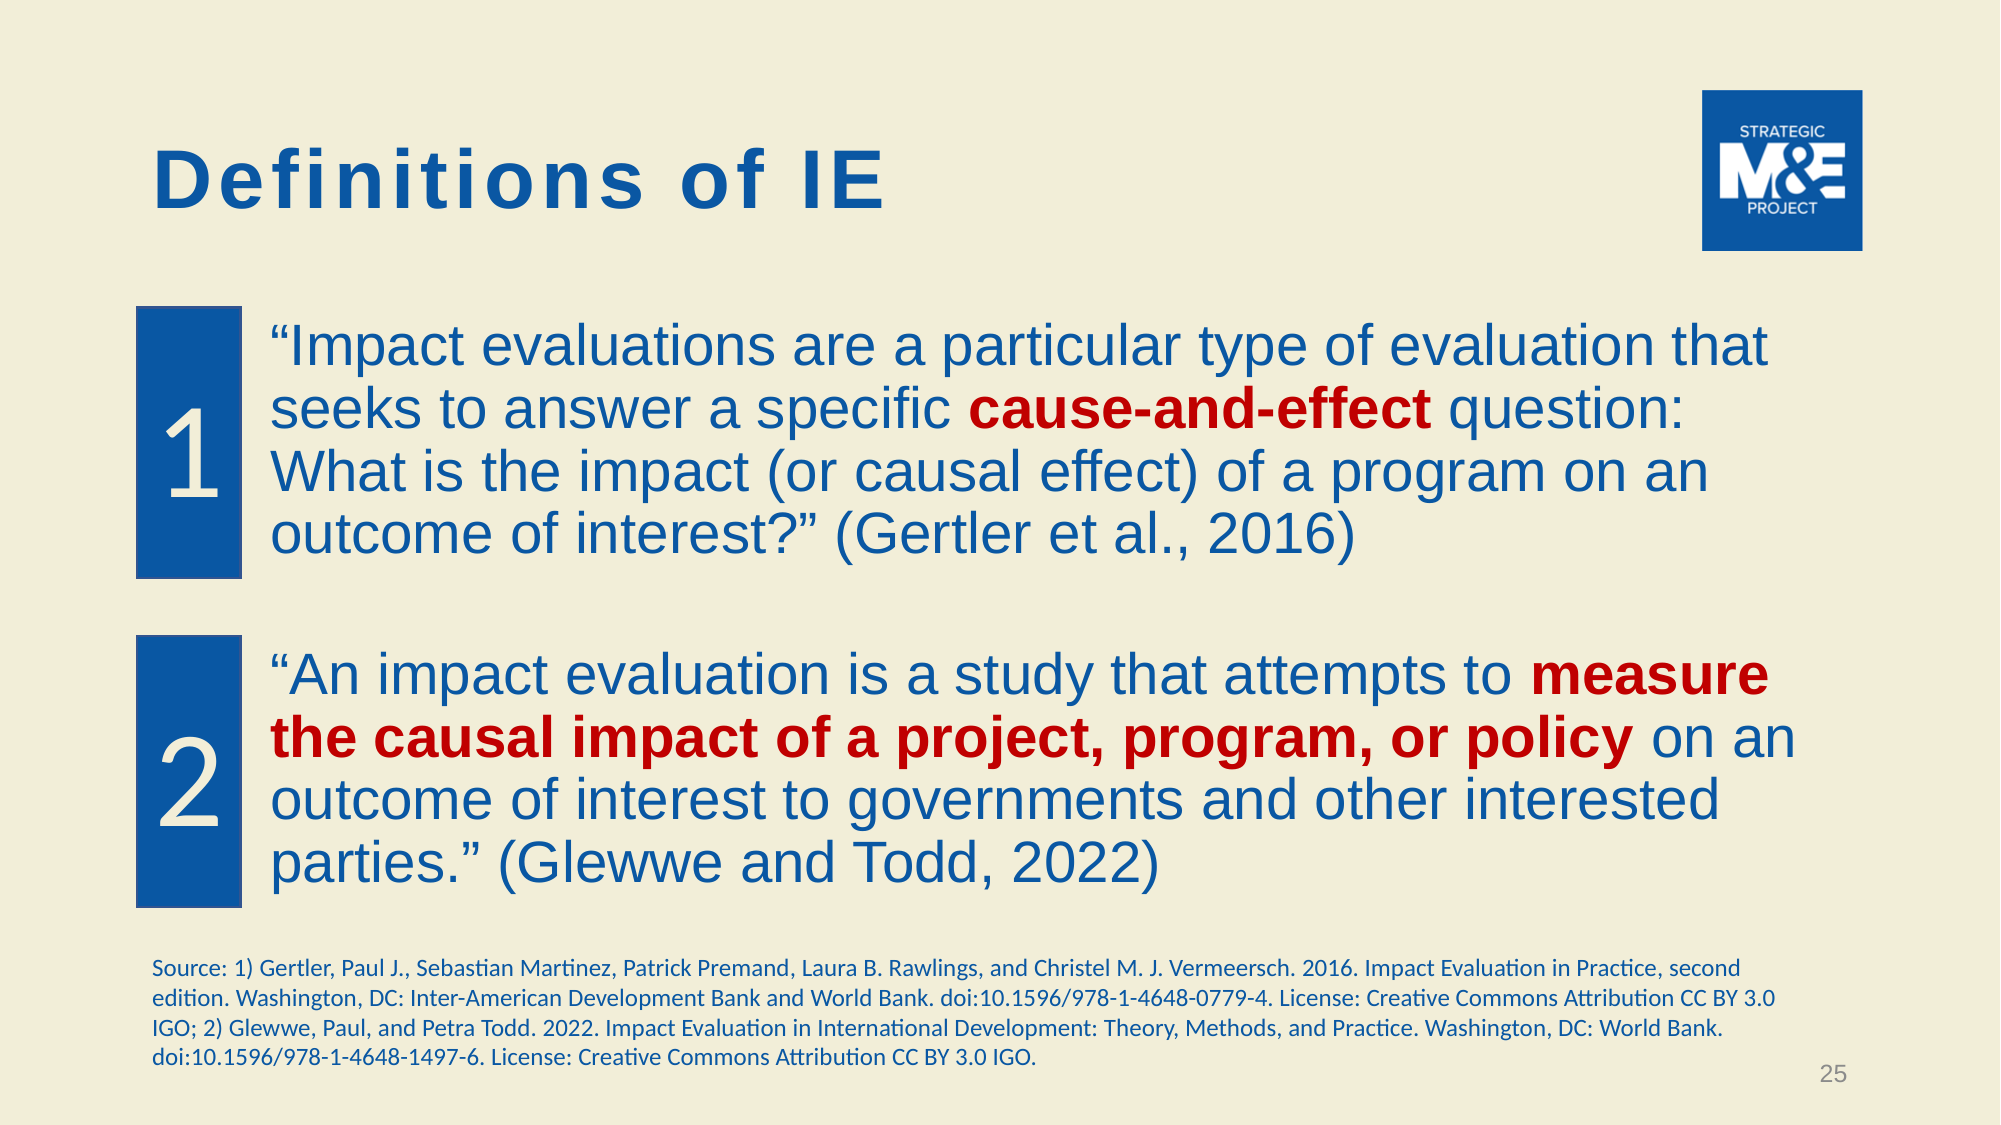

# Definitions of IE
1
“Impact evaluations are a particular type of evaluation that seeks to answer a specific cause-and-effect question: What is the impact (or causal effect) of a program on an outcome of interest?” (Gertler et al., 2016)

“An impact evaluation is a study that attempts to measure the causal impact of a project, program, or policy on an outcome of interest to governments and other interested parties.” (Glewwe and Todd, 2022)
2
Source: 1) Gertler, Paul J., Sebastian Martinez, Patrick Premand, Laura B. Rawlings, and Christel M. J. Vermeersch. 2016. Impact Evaluation in Practice, second edition. Washington, DC: Inter-American Development Bank and World Bank. doi:10.1596/978-1-4648-0779-4. License: Creative Commons Attribution CC BY 3.0 IGO; 2) Glewwe, Paul, and Petra Todd. 2022. Impact Evaluation in International Development: Theory, Methods, and Practice. Washington, DC: World Bank. doi:10.1596/978-1-4648-1497-6. License: Creative Commons Attribution CC BY 3.0 IGO.
25